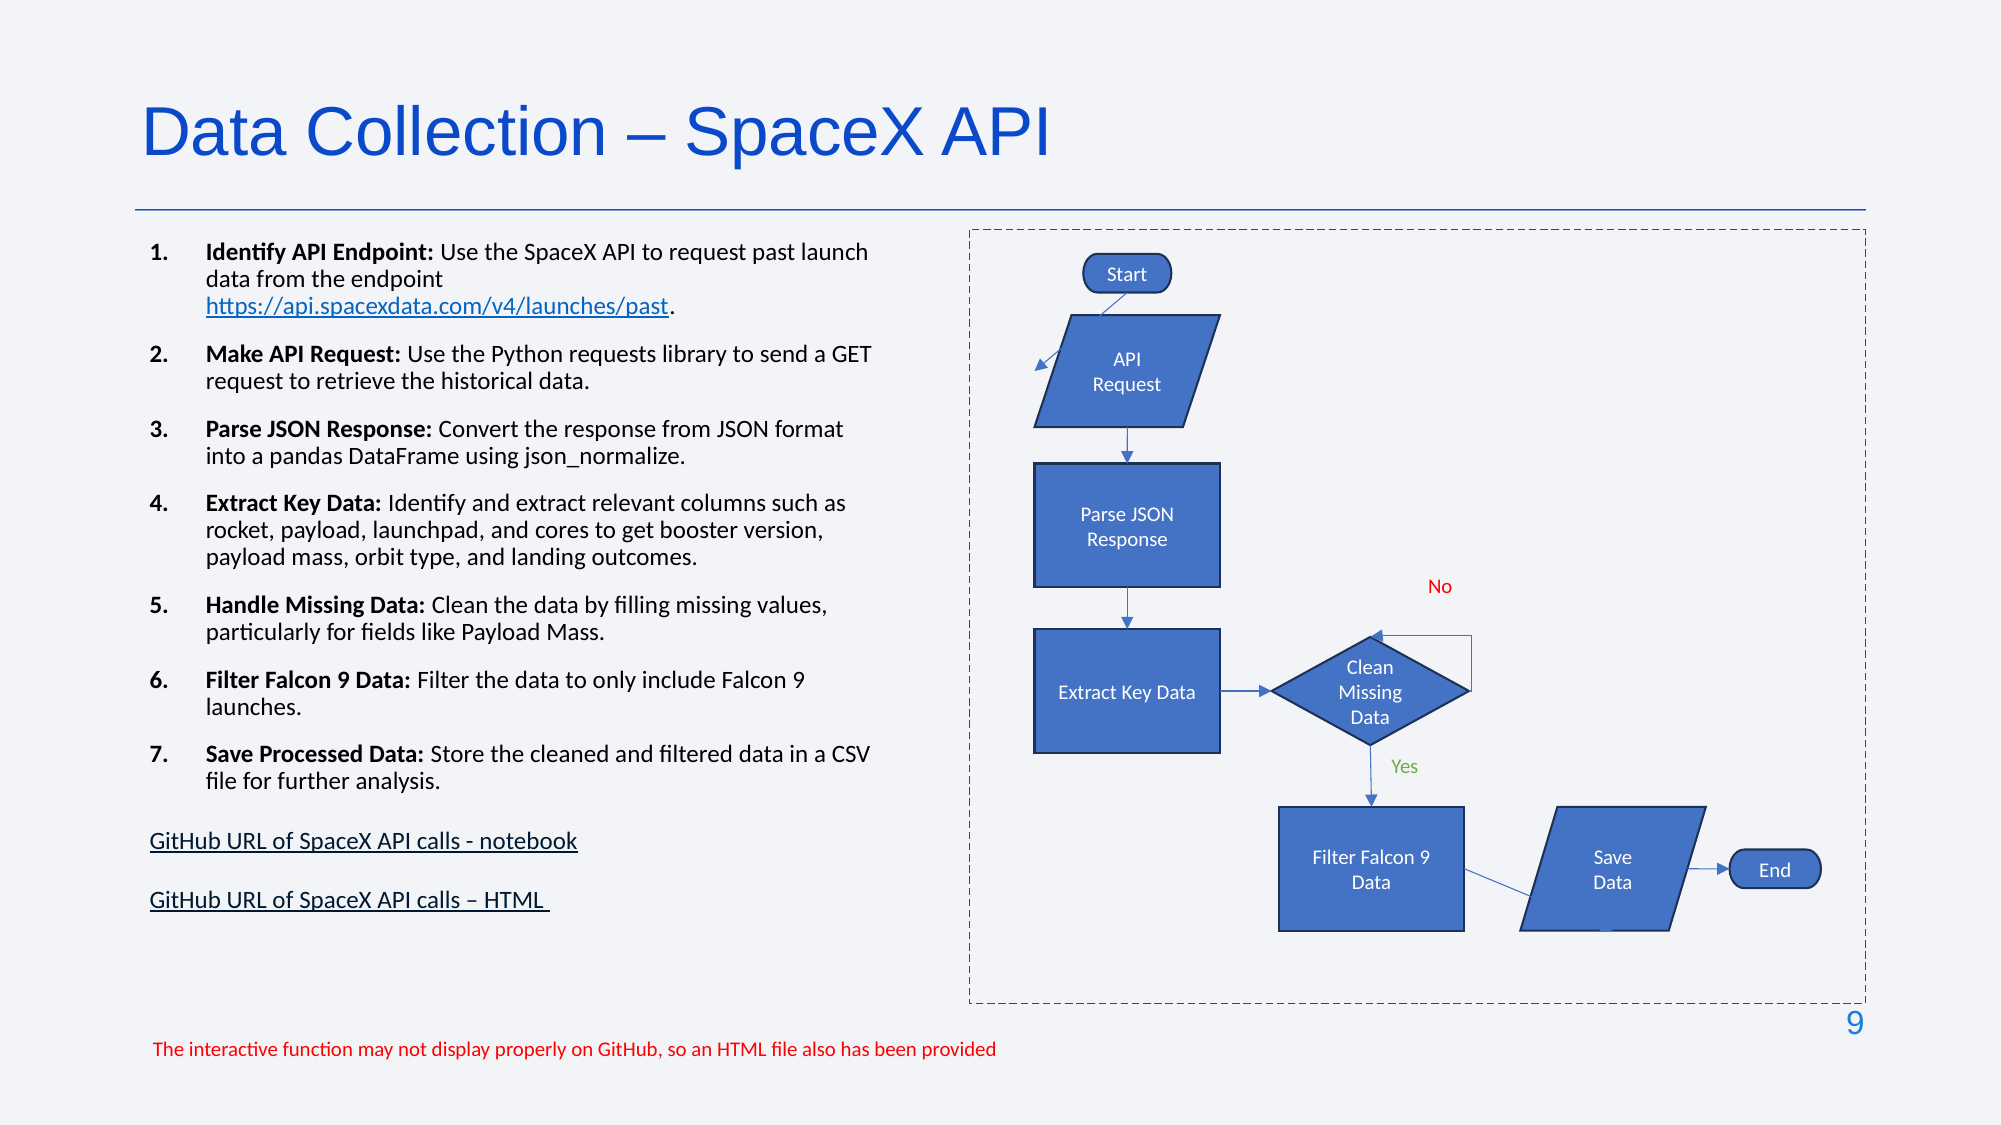

Data Collection – SpaceX API

Identify API Endpoint: Use the SpaceX API to request past launch data from the endpoint https://api.spacexdata.com/v4/launches/past.
Make API Request: Use the Python requests library to send a GET request to retrieve the historical data.
Parse JSON Response: Convert the response from JSON format into a pandas DataFrame using json_normalize.
Extract Key Data: Identify and extract relevant columns such as rocket, payload, launchpad, and cores to get booster version, payload mass, orbit type, and landing outcomes.
Handle Missing Data: Clean the data by filling missing values, particularly for fields like Payload Mass.
Filter Falcon 9 Data: Filter the data to only include Falcon 9 launches.
Save Processed Data: Store the cleaned and filtered data in a CSV file for further analysis.
GitHub URL of SpaceX API calls - notebook
GitHub URL of SpaceX API calls – HTML
Start
API Request
Parse JSON Response
No
Extract Key Data
Clean Missing Data
Yes
Save Data
Filter Falcon 9 Data
End
9
The interactive function may not display properly on GitHub, so an HTML file also has been provided